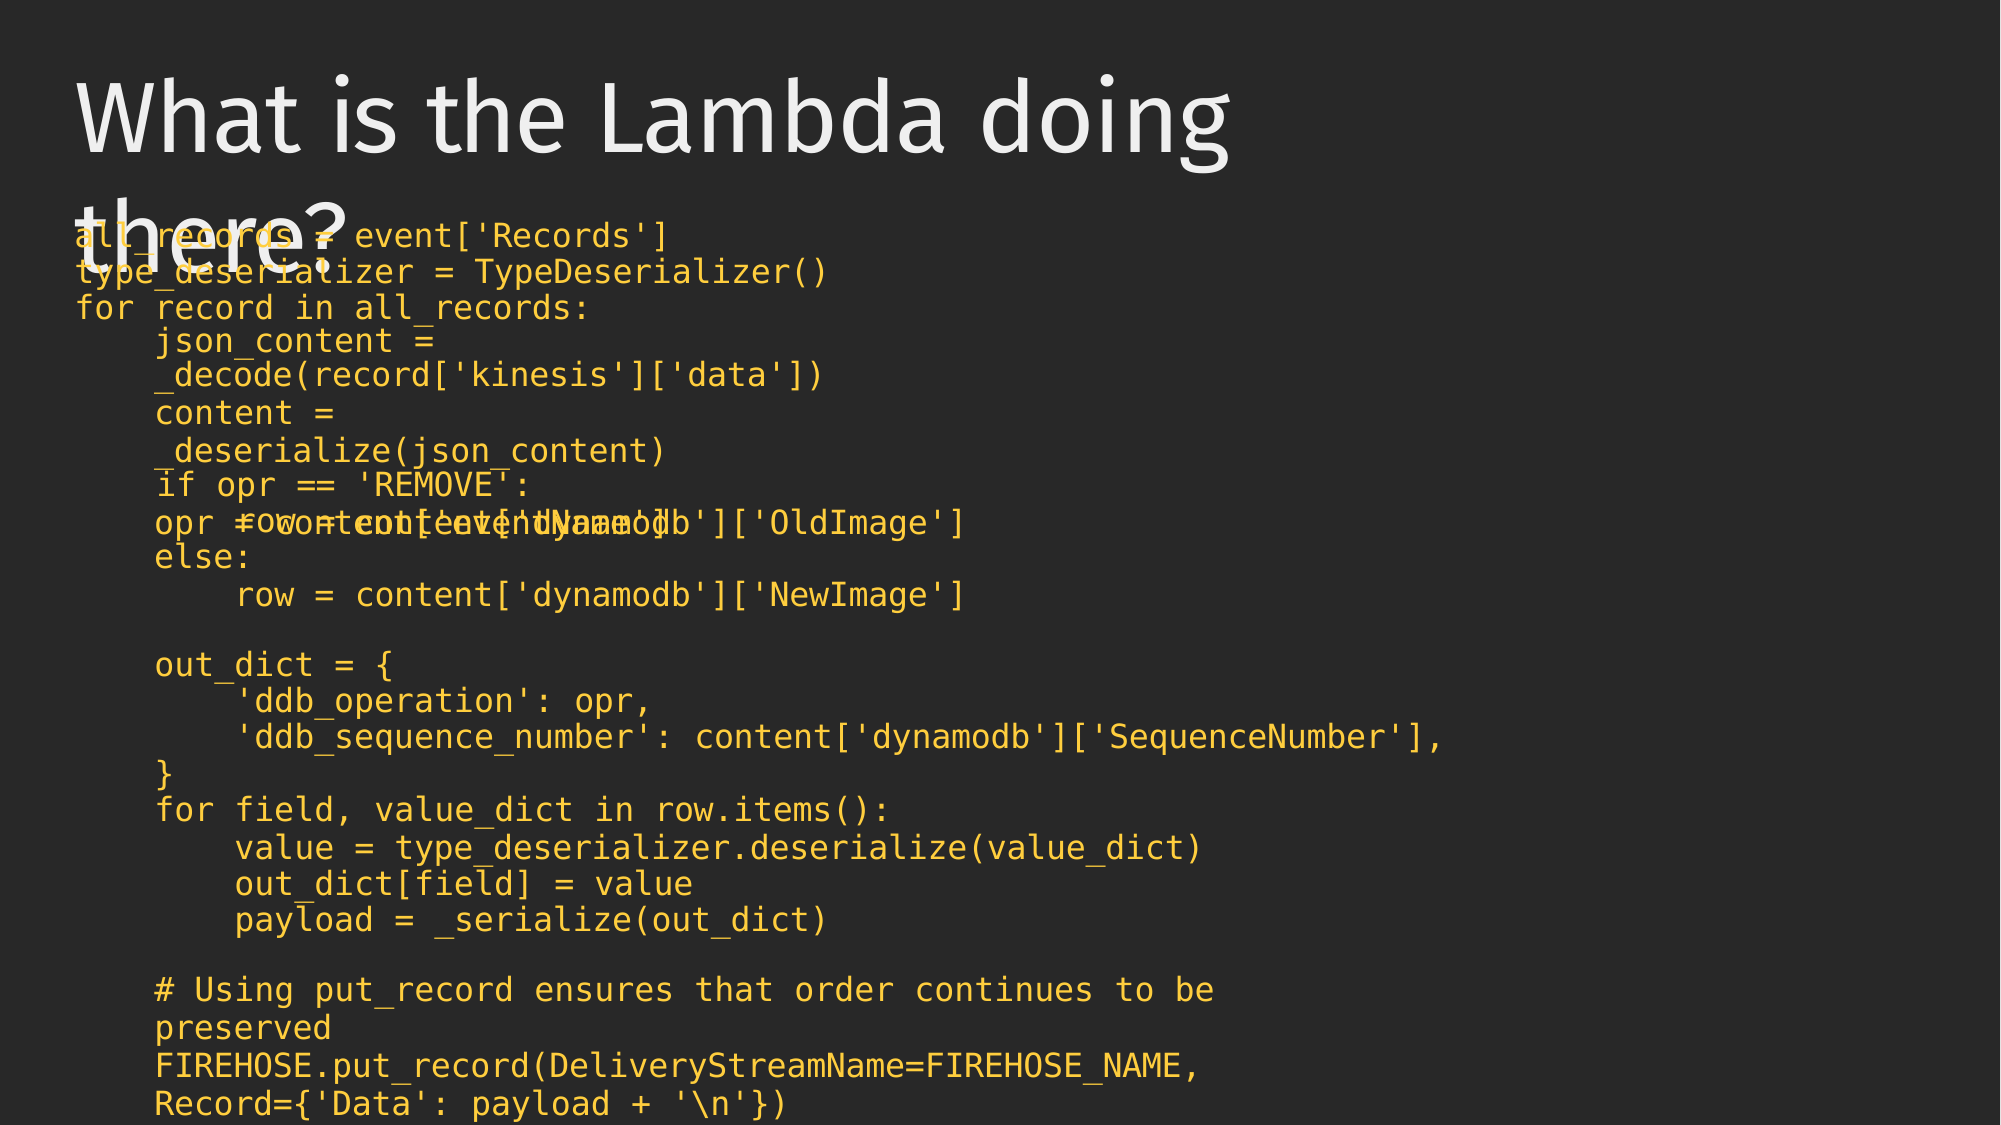

# What is the Lambda doing there?
all_records = event['Records'] type_deserializer = TypeDeserializer() for record in all_records:
json_content = _decode(record['kinesis']['data'])
content = _deserialize(json_content)
opr = content['eventName']
if opr ==
row =
else:
row =
'REMOVE':
content['dynamodb']['OldImage']
content['dynamodb']['NewImage']
out_dict = {
'ddb_operation': opr,
'ddb_sequence_number': content['dynamodb']['SequenceNumber'],
}
for field, value_dict in row.items():
value = type_deserializer.deserialize(value_dict) out_dict[field] = value
payload = _serialize(out_dict)
# Using put_record ensures that order continues to be preserved
FIREHOSE.put_record(DeliveryStreamName=FIREHOSE_NAME,Record={'Data': payload + '\n'})